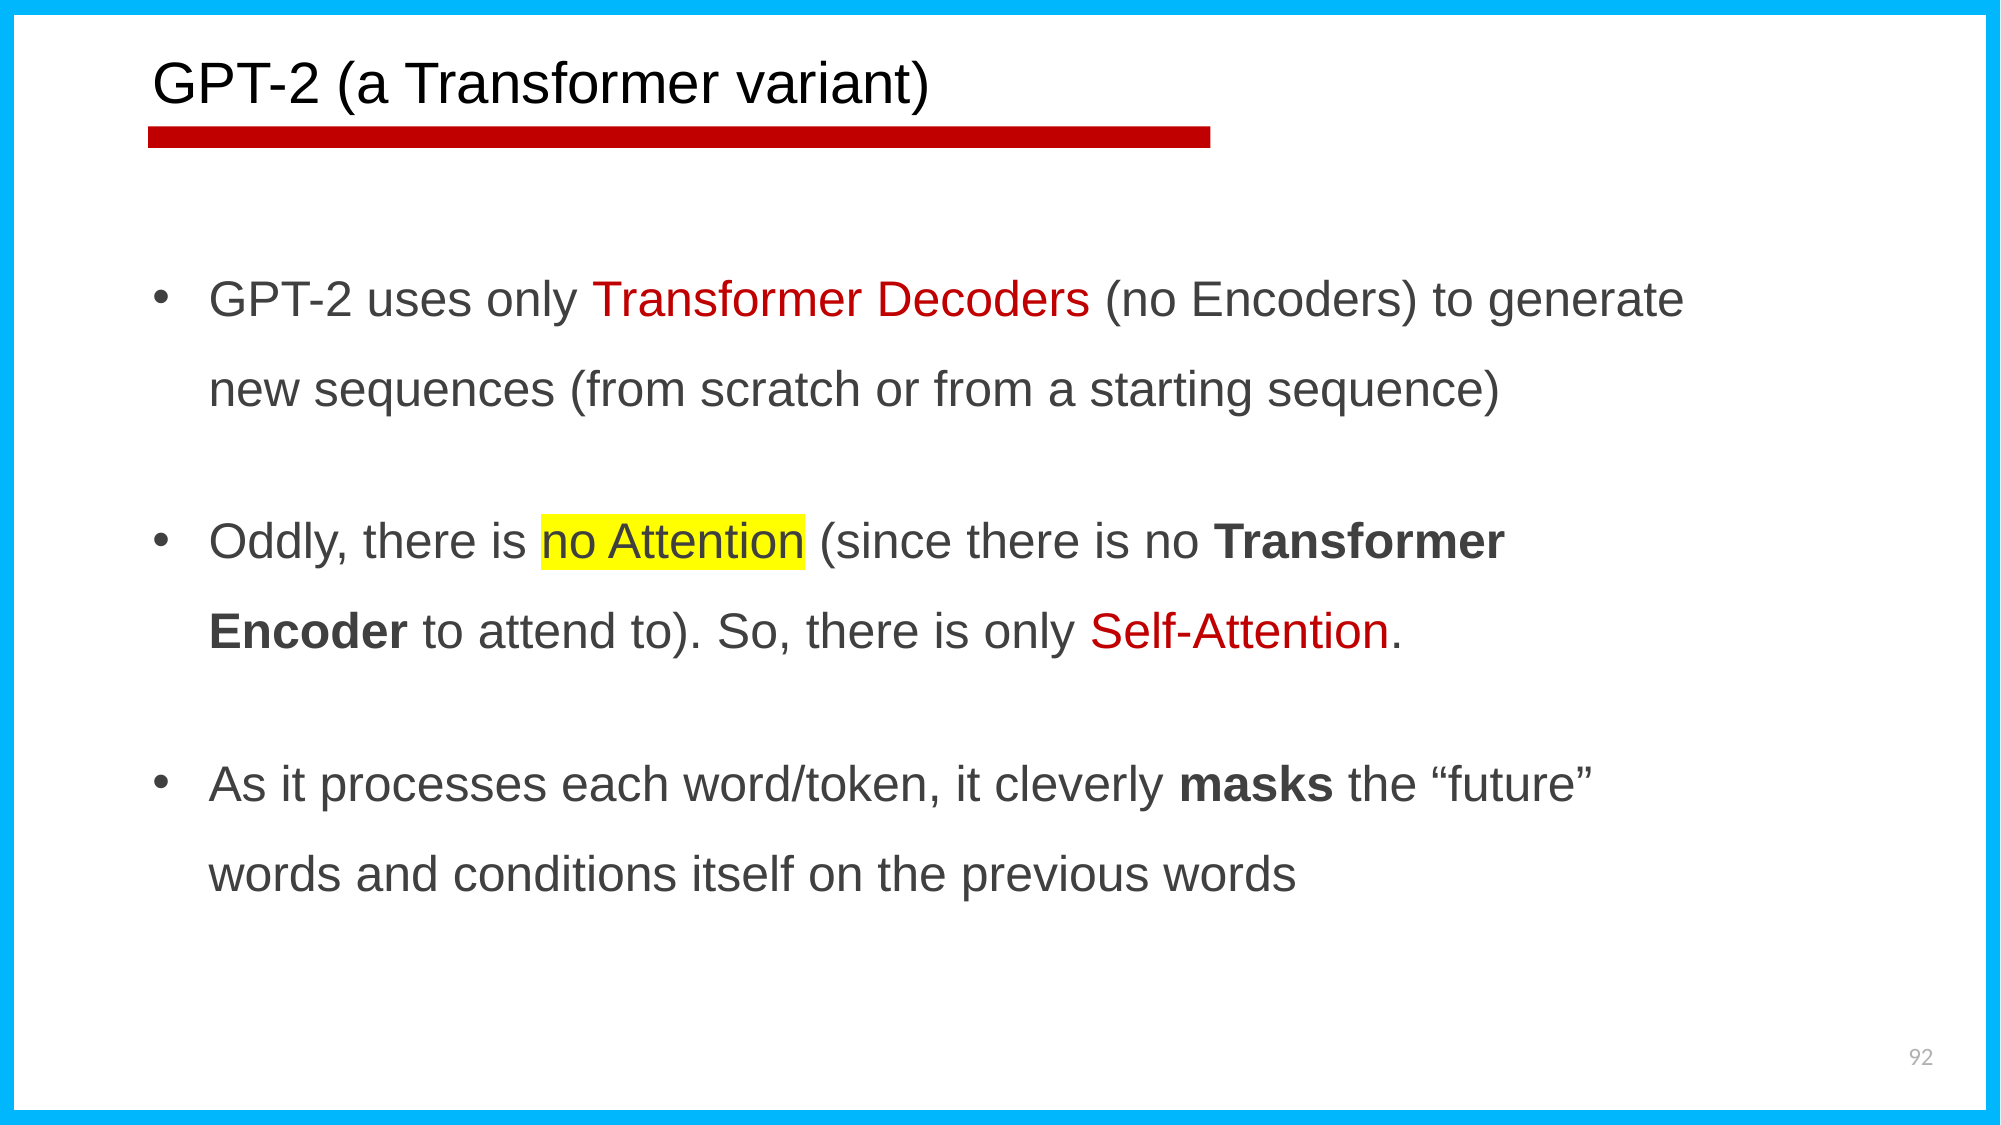

# GPT-2 (a Transformer variant)

GPT-2 uses only Transformer Decoders (no Encoders) to generate new sequences (from scratch or from a starting sequence)
Oddly, there is no Attention (since there is no Transformer Encoder to attend to). So, there is only Self-Attention.
As it processes each word/token, it cleverly masks the “future” words and conditions itself on the previous words

92